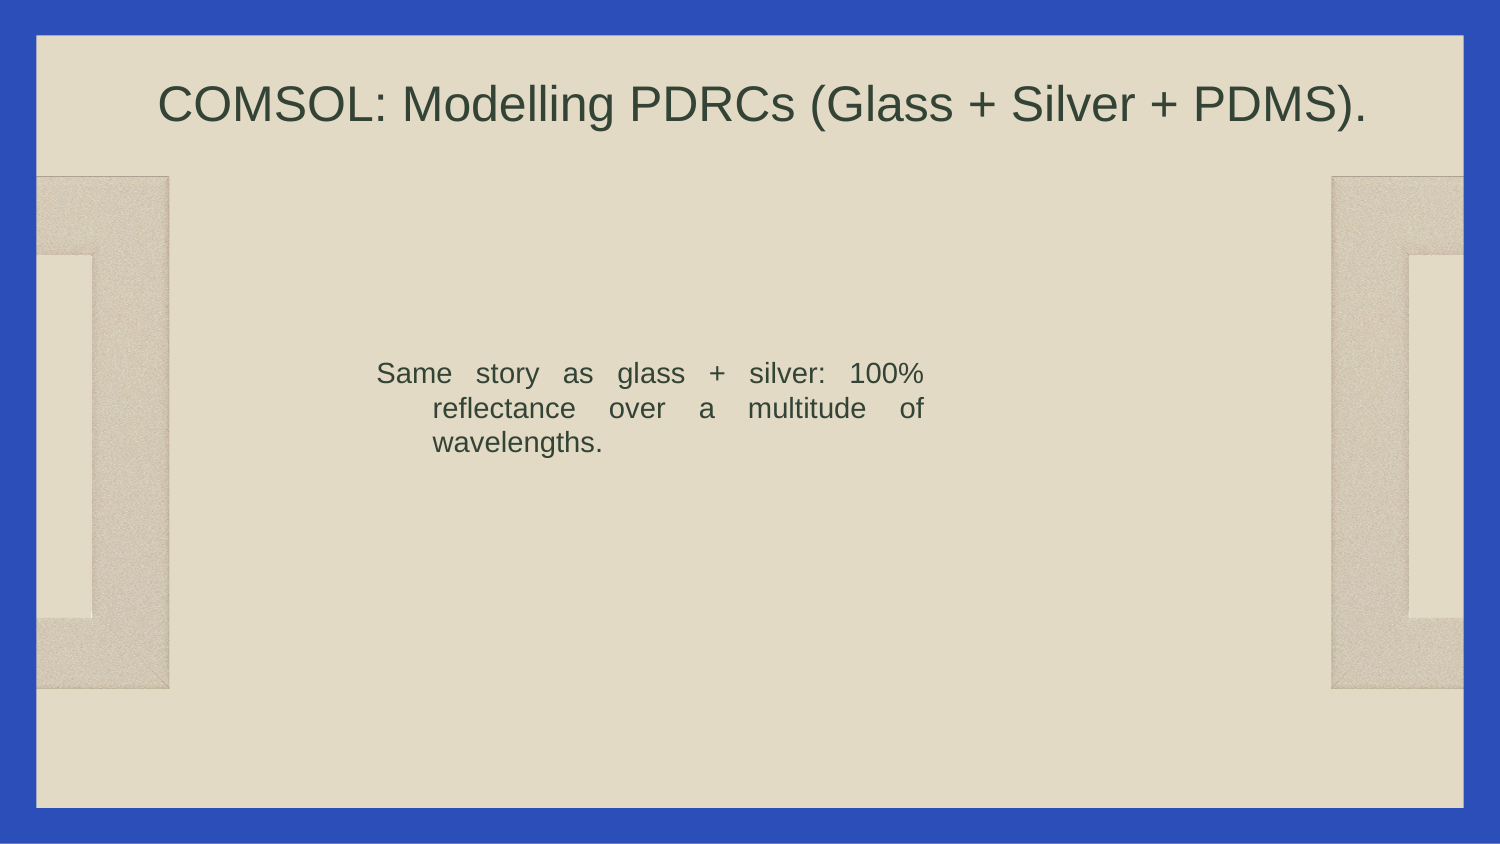

# COMSOL: Modelling PDRCs (Glass + Silver + PDMS).
Same story as glass + silver: 100% reflectance over a multitude of wavelengths.